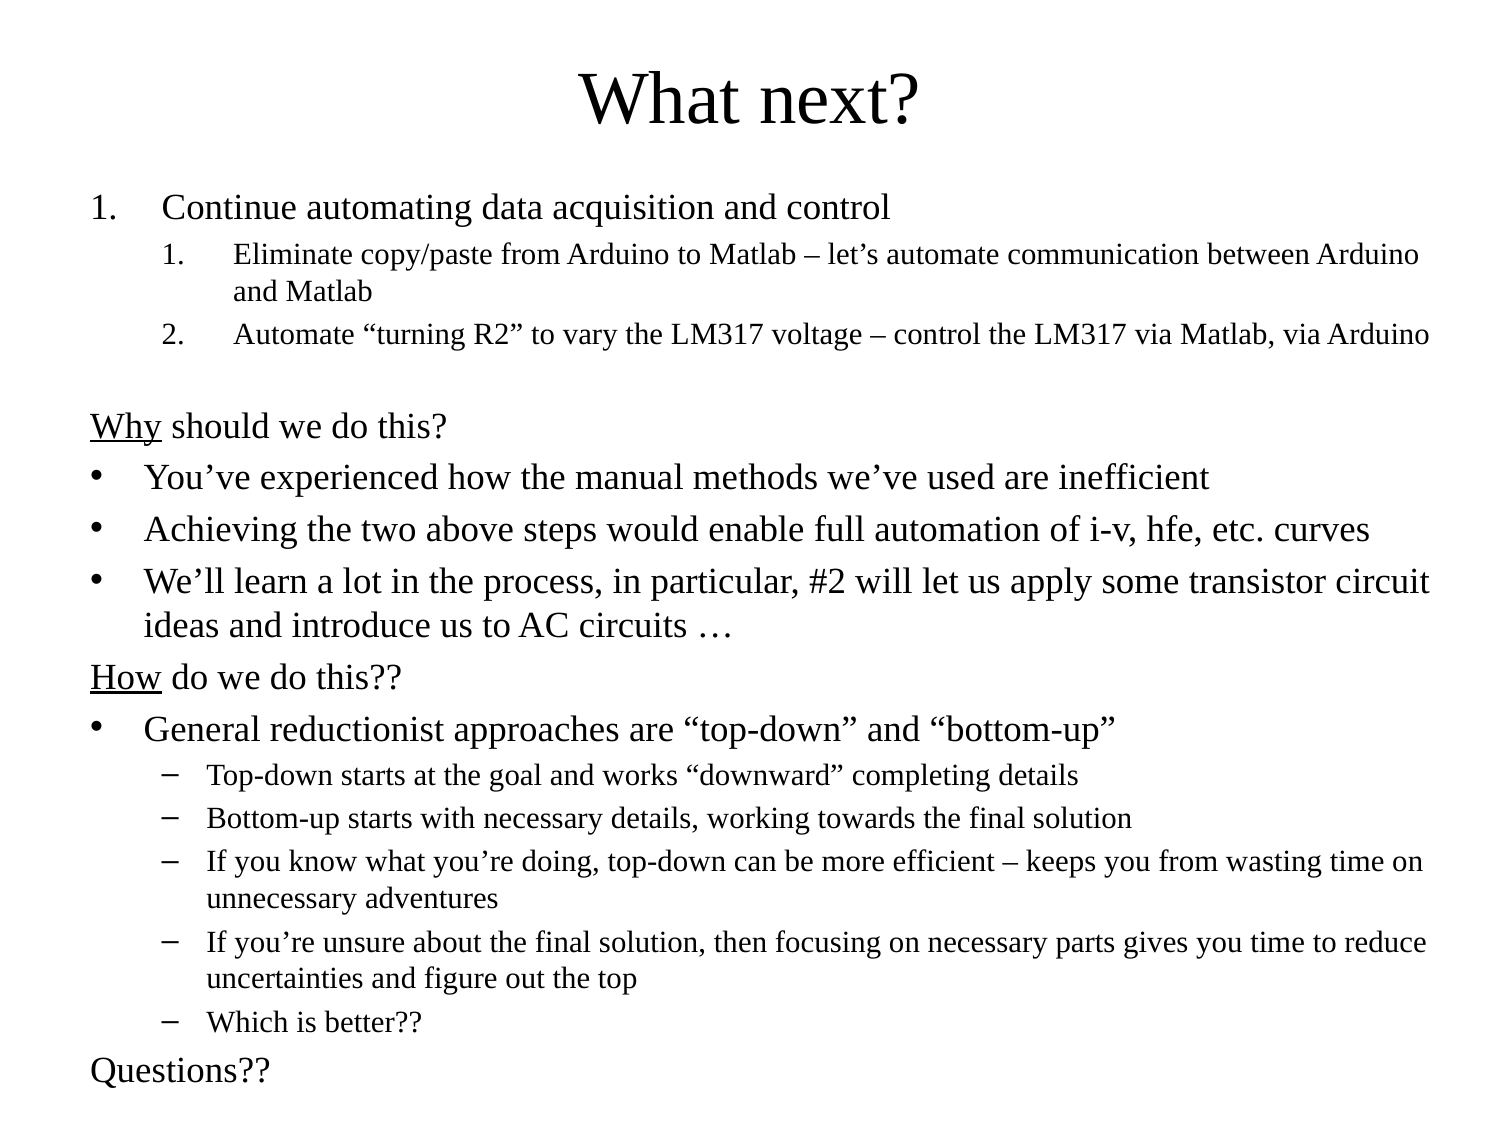

# What next?
Continue automating data acquisition and control
Eliminate copy/paste from Arduino to Matlab – let’s automate communication between Arduino and Matlab
Automate “turning R2” to vary the LM317 voltage – control the LM317 via Matlab, via Arduino

Why should we do this?
You’ve experienced how the manual methods we’ve used are inefficient
Achieving the two above steps would enable full automation of i-v, hfe, etc. curves
We’ll learn a lot in the process, in particular, #2 will let us apply some transistor circuit ideas and introduce us to AC circuits …
How do we do this??
General reductionist approaches are “top-down” and “bottom-up”
Top-down starts at the goal and works “downward” completing details
Bottom-up starts with necessary details, working towards the final solution
If you know what you’re doing, top-down can be more efficient – keeps you from wasting time on unnecessary adventures
If you’re unsure about the final solution, then focusing on necessary parts gives you time to reduce uncertainties and figure out the top
Which is better??
Questions??